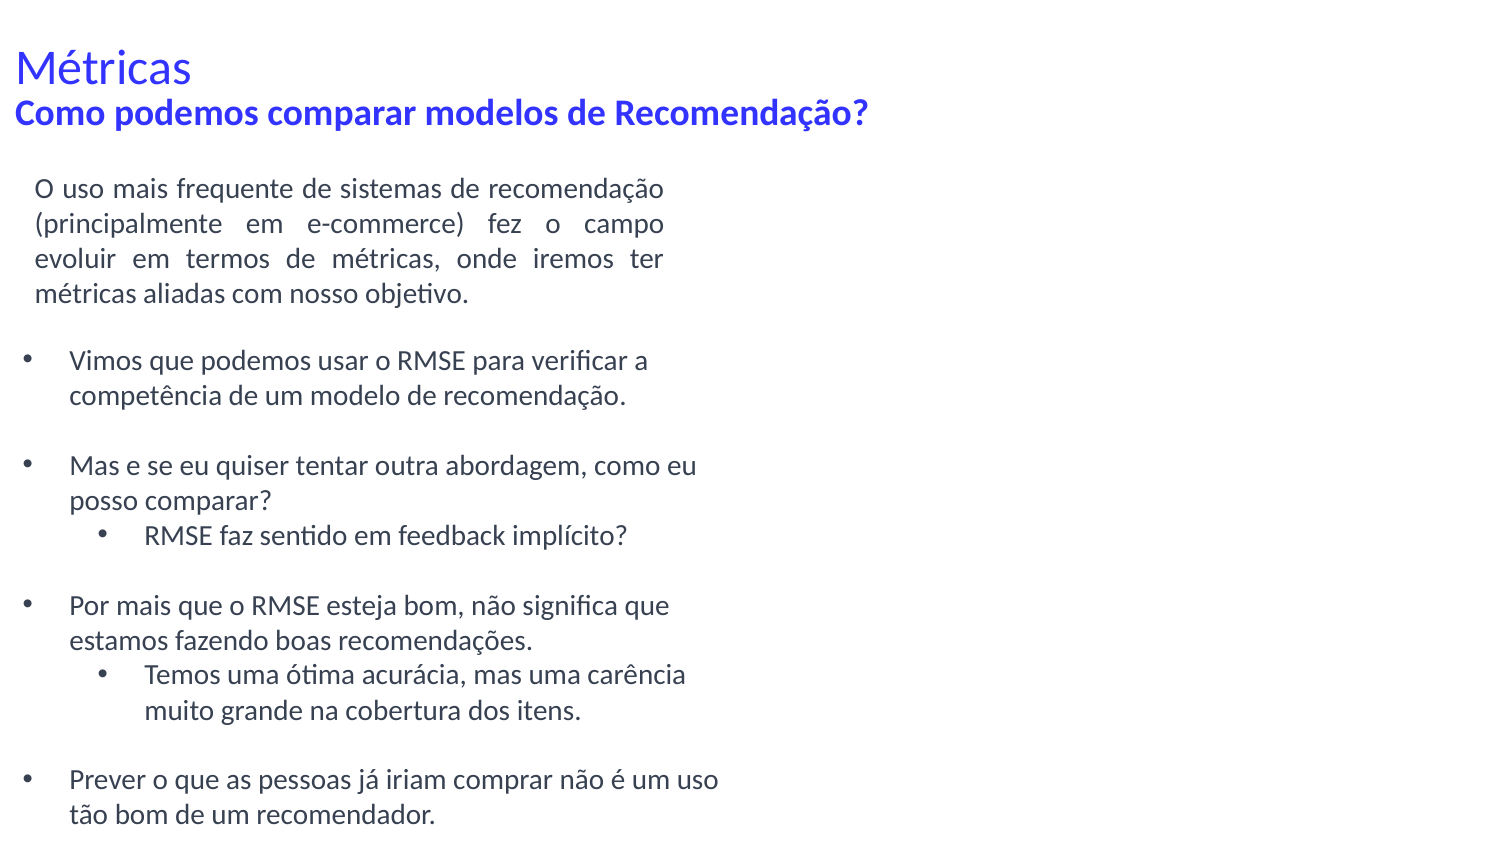

# Métricas
Como podemos comparar modelos de Recomendação?
O uso mais frequente de sistemas de recomendação (principalmente em e-commerce) fez o campo evoluir em termos de métricas, onde iremos ter métricas aliadas com nosso objetivo.
Vimos que podemos usar o RMSE para verificar a competência de um modelo de recomendação.

Mas e se eu quiser tentar outra abordagem, como eu posso comparar?
RMSE faz sentido em feedback implícito?

Por mais que o RMSE esteja bom, não significa que estamos fazendo boas recomendações.
Temos uma ótima acurácia, mas uma carência muito grande na cobertura dos itens.

Prever o que as pessoas já iriam comprar não é um uso tão bom de um recomendador.